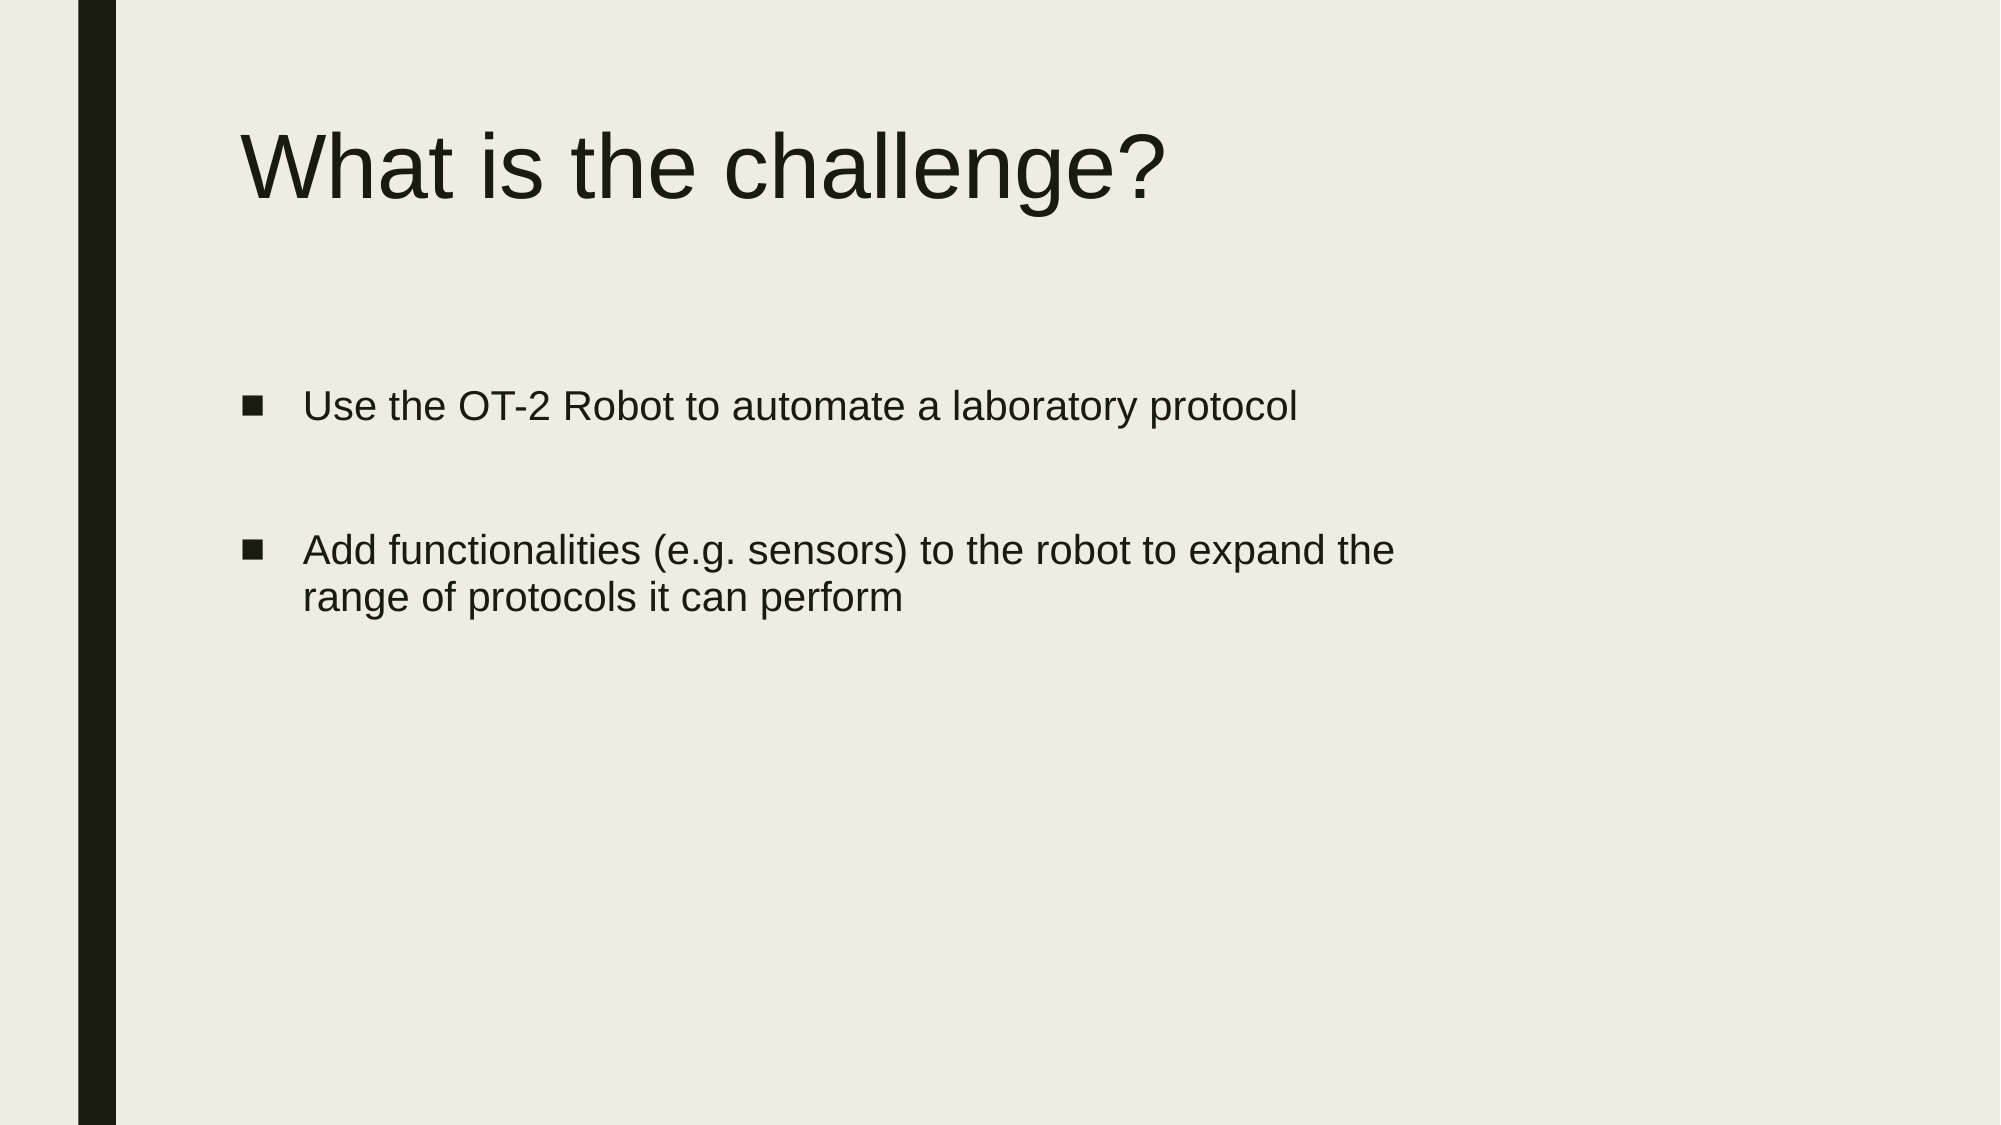

# What is the challenge?
Use the OT-2 Robot to automate a laboratory protocol

Add functionalities (e.g. sensors) to the robot to expand the range of protocols it can perform